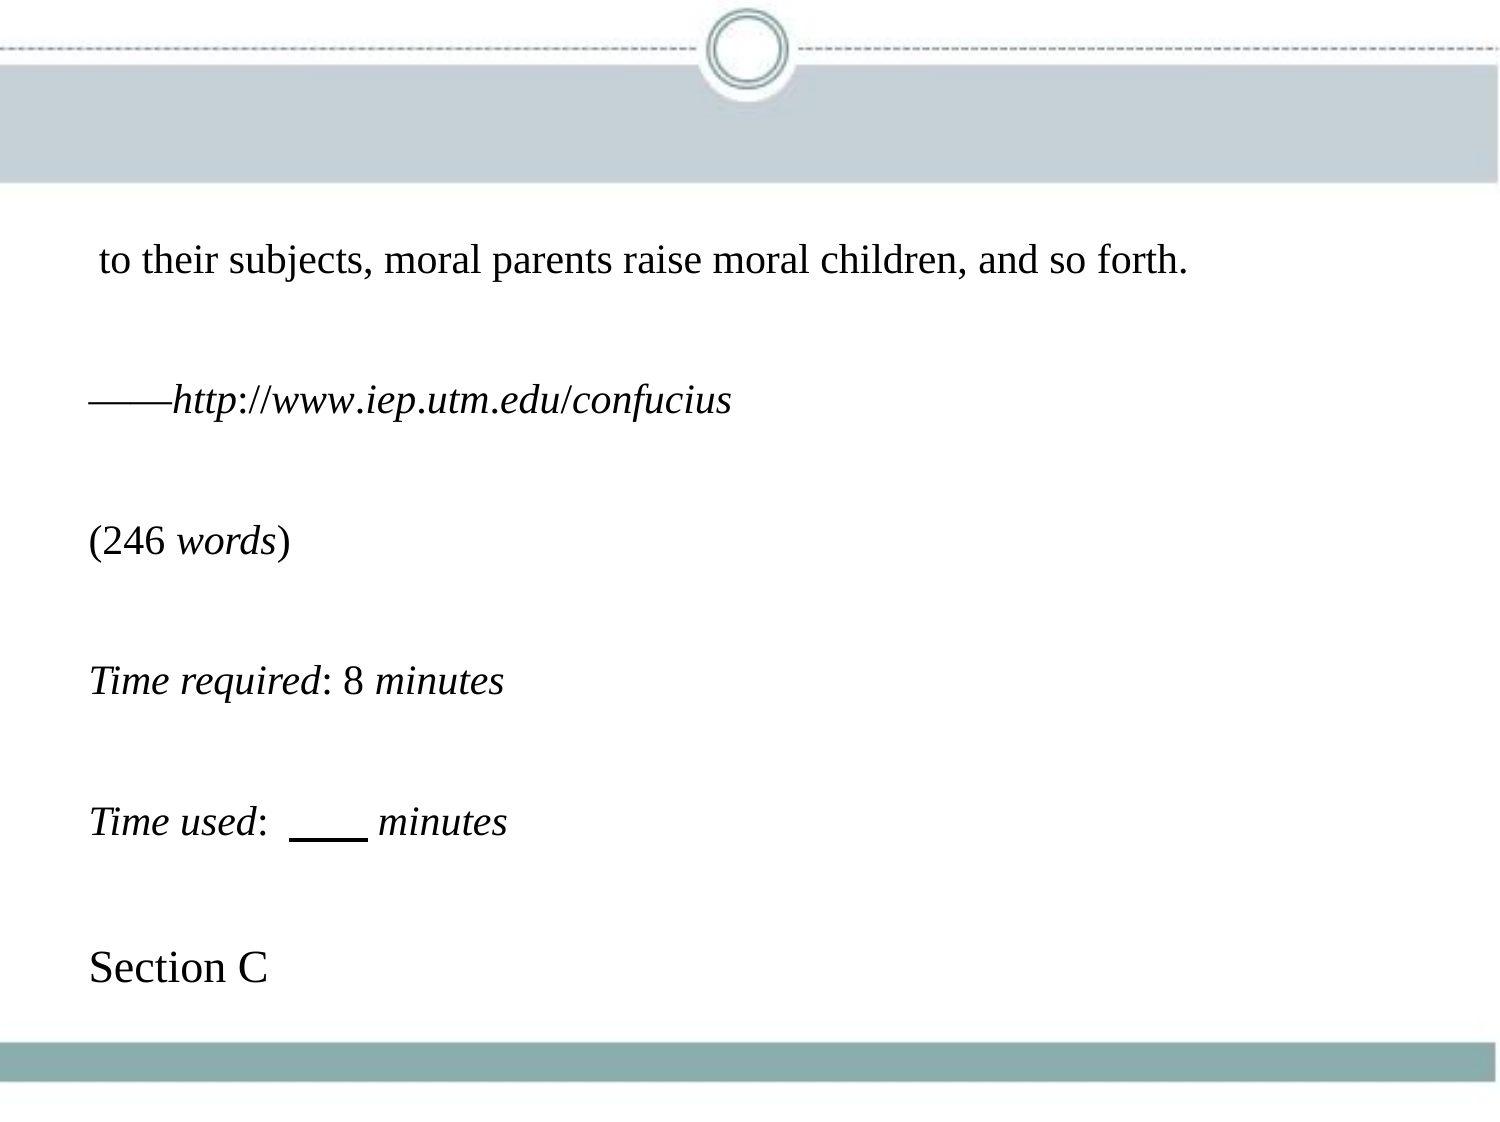

to their subjects, moral parents raise moral children, and so forth.
——http://www.iep.utm.edu/confucius
(246 words)
Time required: 8 minutes
Time used: 　    minutes
Section C